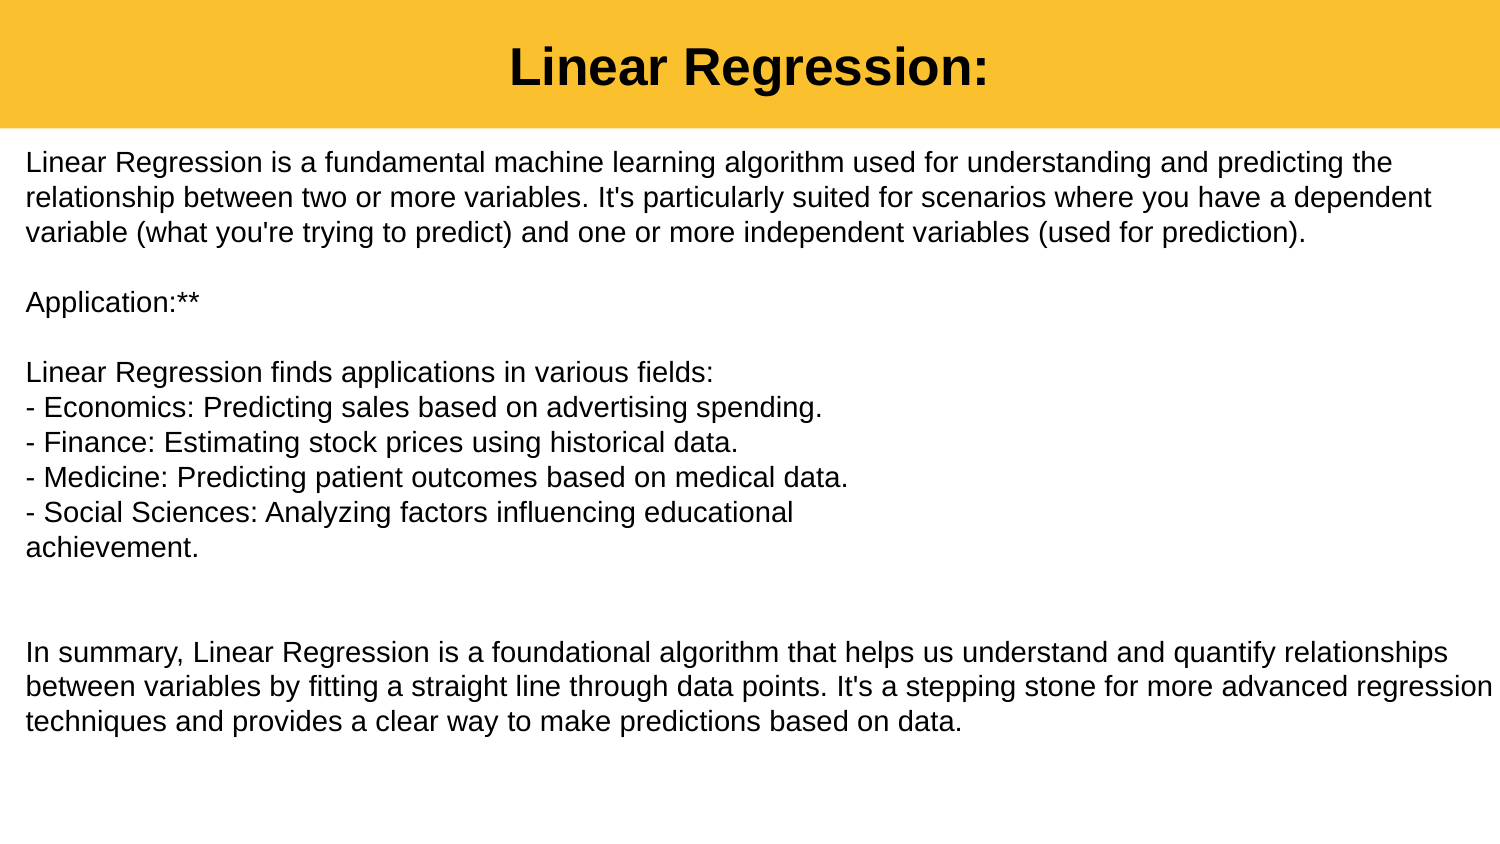

# Linear Regression:
Linear Regression is a fundamental machine learning algorithm used for understanding and predicting the relationship between two or more variables. It's particularly suited for scenarios where you have a dependent variable (what you're trying to predict) and one or more independent variables (used for prediction).

Application:**

Linear Regression finds applications in various fields:
- Economics: Predicting sales based on advertising spending.
- Finance: Estimating stock prices using historical data.
- Medicine: Predicting patient outcomes based on medical data.
- Social Sciences: Analyzing factors influencing educational
achievement.

In summary, Linear Regression is a foundational algorithm that helps us understand and quantify relationships between variables by fitting a straight line through data points. It's a stepping stone for more advanced regression techniques and provides a clear way to make predictions based on data.